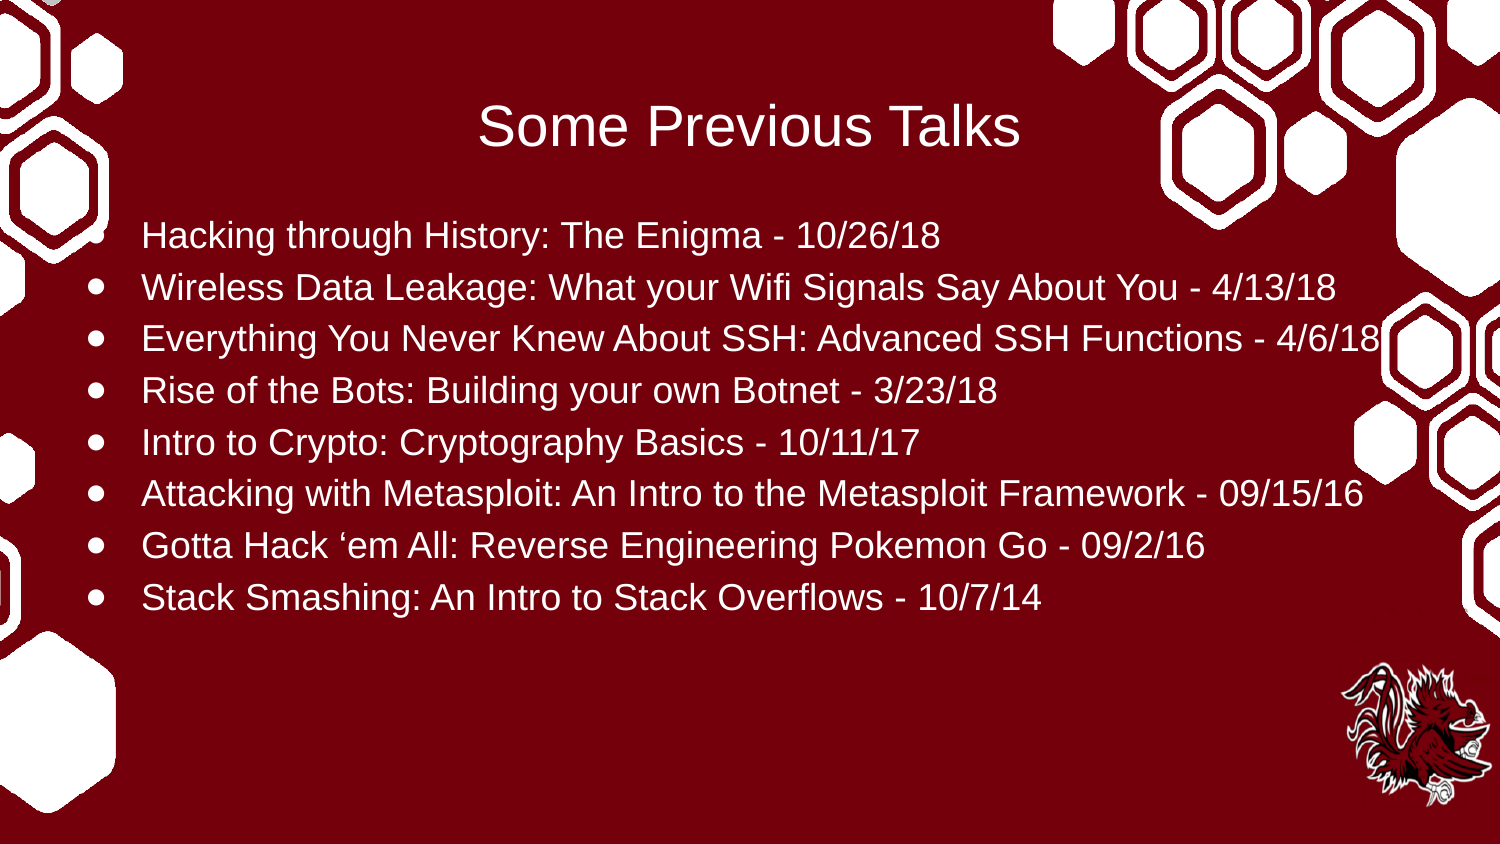

# Some Previous Talks
Hacking through History: The Enigma - 10/26/18
Wireless Data Leakage: What your Wifi Signals Say About You - 4/13/18
Everything You Never Knew About SSH: Advanced SSH Functions - 4/6/18
Rise of the Bots: Building your own Botnet - 3/23/18
Intro to Crypto: Cryptography Basics - 10/11/17
Attacking with Metasploit: An Intro to the Metasploit Framework - 09/15/16
Gotta Hack ‘em All: Reverse Engineering Pokemon Go - 09/2/16
Stack Smashing: An Intro to Stack Overflows - 10/7/14